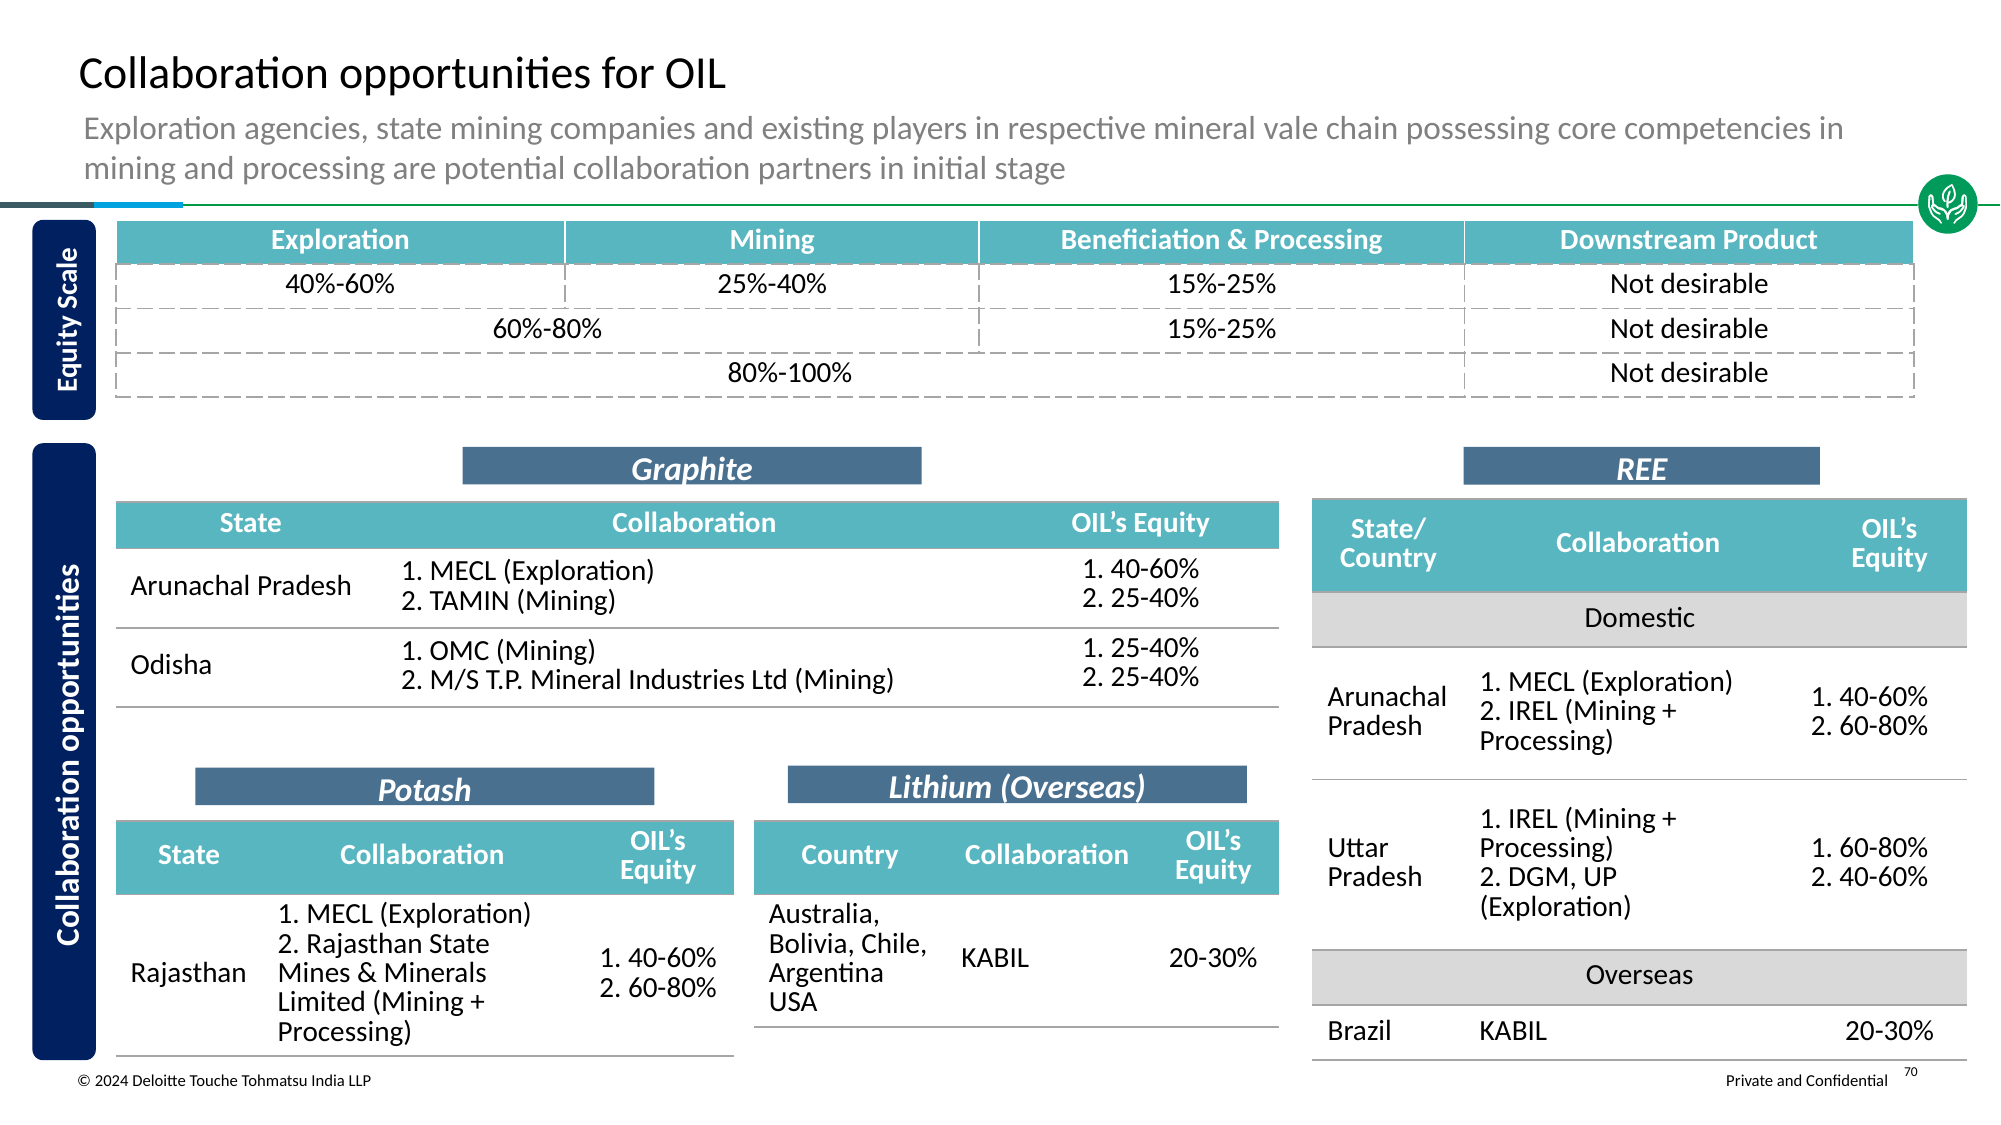

# Collaboration opportunities for OIL
Exploration agencies, state mining companies and existing players in respective mineral vale chain possessing core competencies in mining and processing are potential collaboration partners in initial stage
Equity Scale
| Exploration | Mining | Beneficiation & Processing | Downstream Product |
| --- | --- | --- | --- |
| 40%-60% | 25%-40% | 15%-25% | Not desirable |
| 60%-80% |  | 15%-25% | Not desirable |
| 80%-100% |  |  | Not desirable |
Collaboration opportunities
Graphite
REE
| State/ Country | Collaboration |  | OIL’s Equity |
| --- | --- | --- | --- |
| Domestic |  |  |  |
| Arunachal Pradesh | 1. MECL (Exploration) 2. IREL (Mining + Processing) | 1. 40-60% 2. 60-80% | 1. 25-35% 2. 50-70% |
| Uttar Pradesh | 1. IREL (Mining + Processing) 2. DGM, UP (Exploration) | 1. 60-80% 2. 40-60% | 1. 50-70% 2. 25-35% |
| Overseas |  |  |  |
| Brazil | KABIL |  | 20-30% |
| State | Collaboration | OIL’s Equity |
| --- | --- | --- |
| Arunachal Pradesh | 1. MECL (Exploration) 2. TAMIN (Mining) | 1. 40-60% 2. 25-40% |
| Odisha | 1. OMC (Mining) 2. M/S T.P. Mineral Industries Ltd (Mining) | 1. 25-40% 2. 25-40% |
Lithium (Overseas)
Potash
| State | Collaboration | OIL’s Equity |
| --- | --- | --- |
| Rajasthan | 1. MECL (Exploration) 2. Rajasthan State Mines & Minerals Limited (Mining + Processing) | 1. 40-60% 2. 60-80% |
| Country | Collaboration | OIL’s Equity |
| --- | --- | --- |
| Australia, Bolivia, Chile, Argentina USA | KABIL | 20-30% |